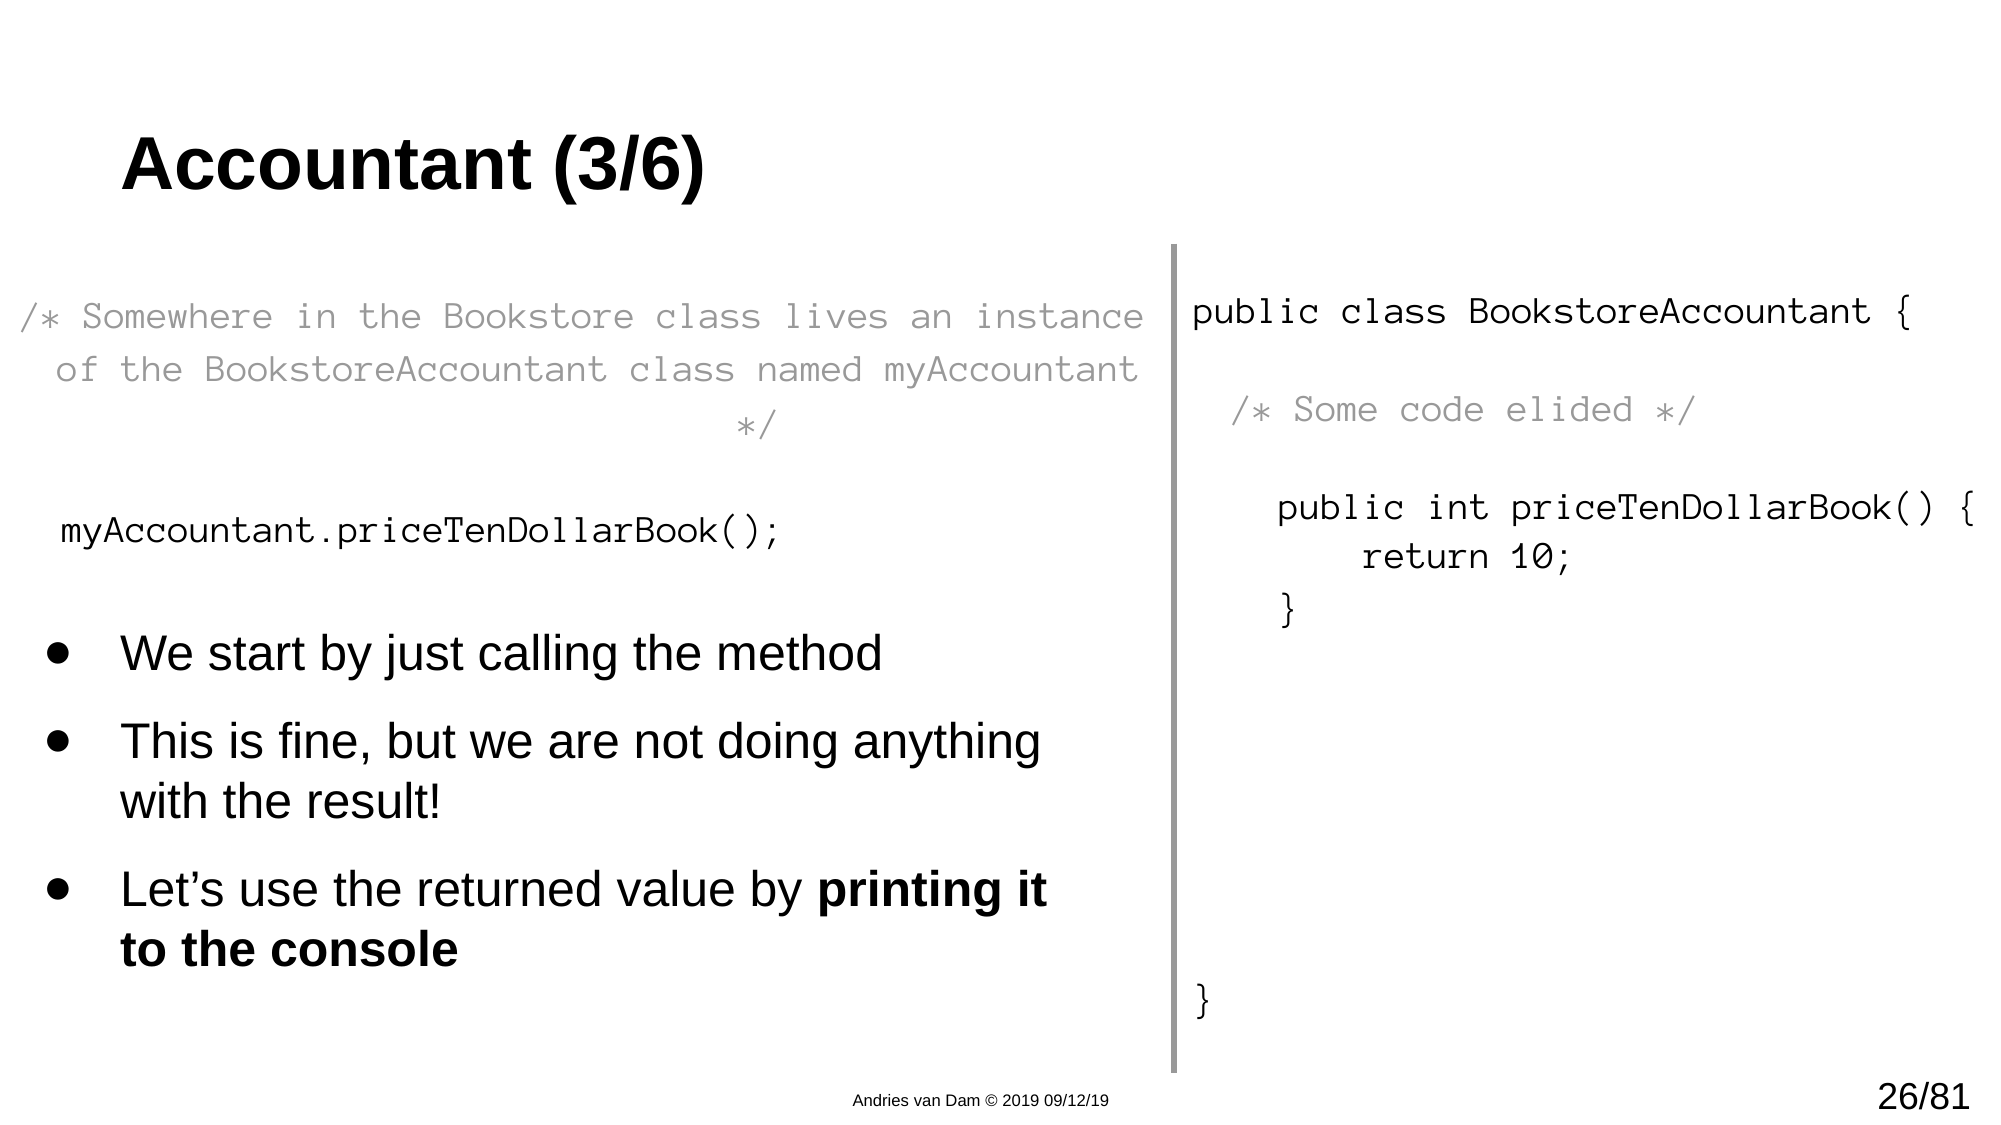

# Accountant (3/6)
public class BookstoreAccountant {

	/* Some code elided */

    public int priceTenDollarBook() {
        return 10;
    }

}

/* Somewhere in the Bookstore class lives an instance of the BookstoreAccountant class named myAccountant                                   */

  myAccountant.priceTenDollarBook();

We start by just calling the method
This is fine, but we are not doing anything with the result!
Let’s use the returned value by printing it to the console